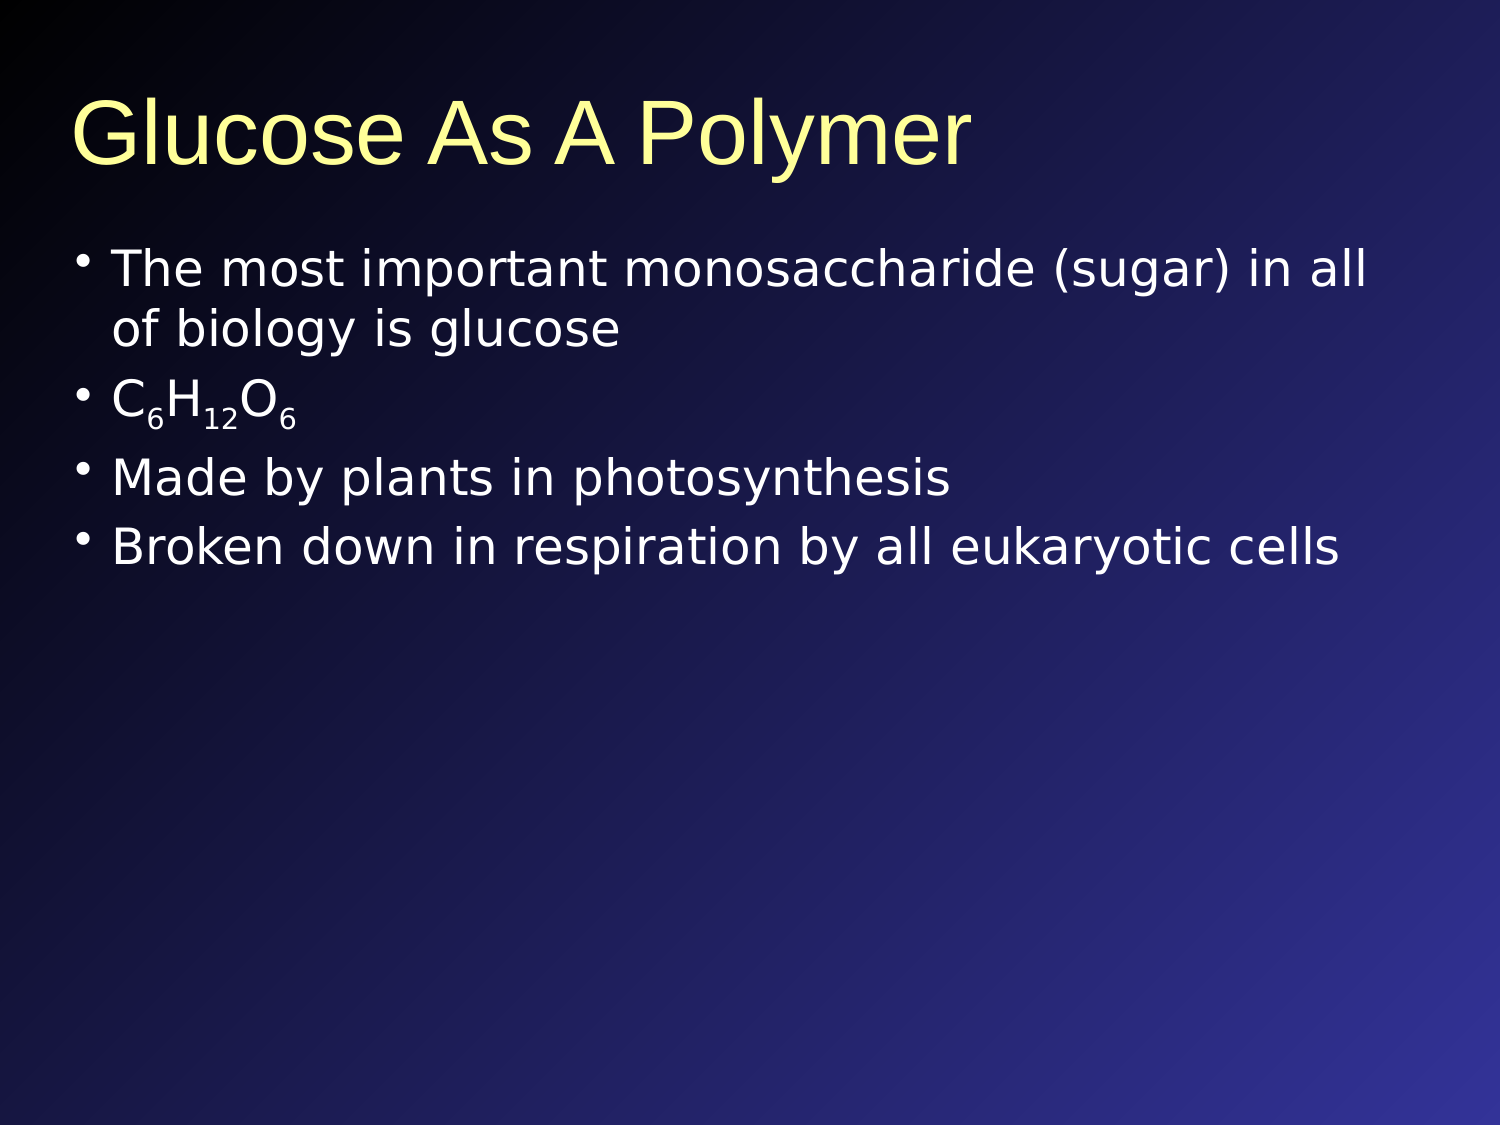

# Glucose As A Polymer
The most important monosaccharide (sugar) in all of biology is glucose
C6H12O6
Made by plants in photosynthesis
Broken down in respiration by all eukaryotic cells